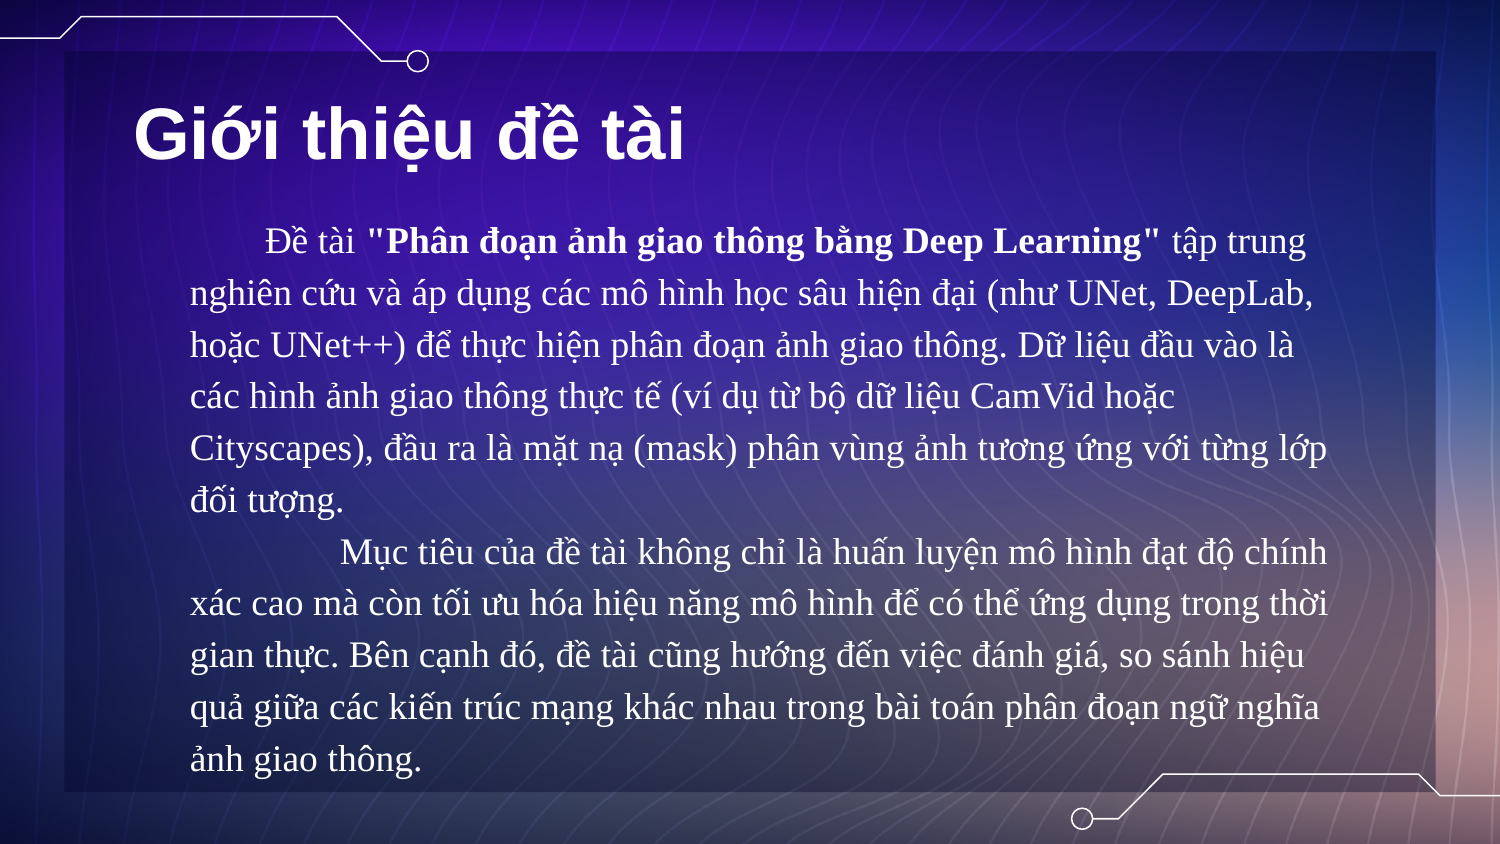

# Giới thiệu đề tài
Đề tài "Phân đoạn ảnh giao thông bằng Deep Learning" tập trung nghiên cứu và áp dụng các mô hình học sâu hiện đại (như UNet, DeepLab, hoặc UNet++) để thực hiện phân đoạn ảnh giao thông. Dữ liệu đầu vào là các hình ảnh giao thông thực tế (ví dụ từ bộ dữ liệu CamVid hoặc Cityscapes), đầu ra là mặt nạ (mask) phân vùng ảnh tương ứng với từng lớp đối tượng.
	Mục tiêu của đề tài không chỉ là huấn luyện mô hình đạt độ chính xác cao mà còn tối ưu hóa hiệu năng mô hình để có thể ứng dụng trong thời gian thực. Bên cạnh đó, đề tài cũng hướng đến việc đánh giá, so sánh hiệu quả giữa các kiến trúc mạng khác nhau trong bài toán phân đoạn ngữ nghĩa ảnh giao thông.